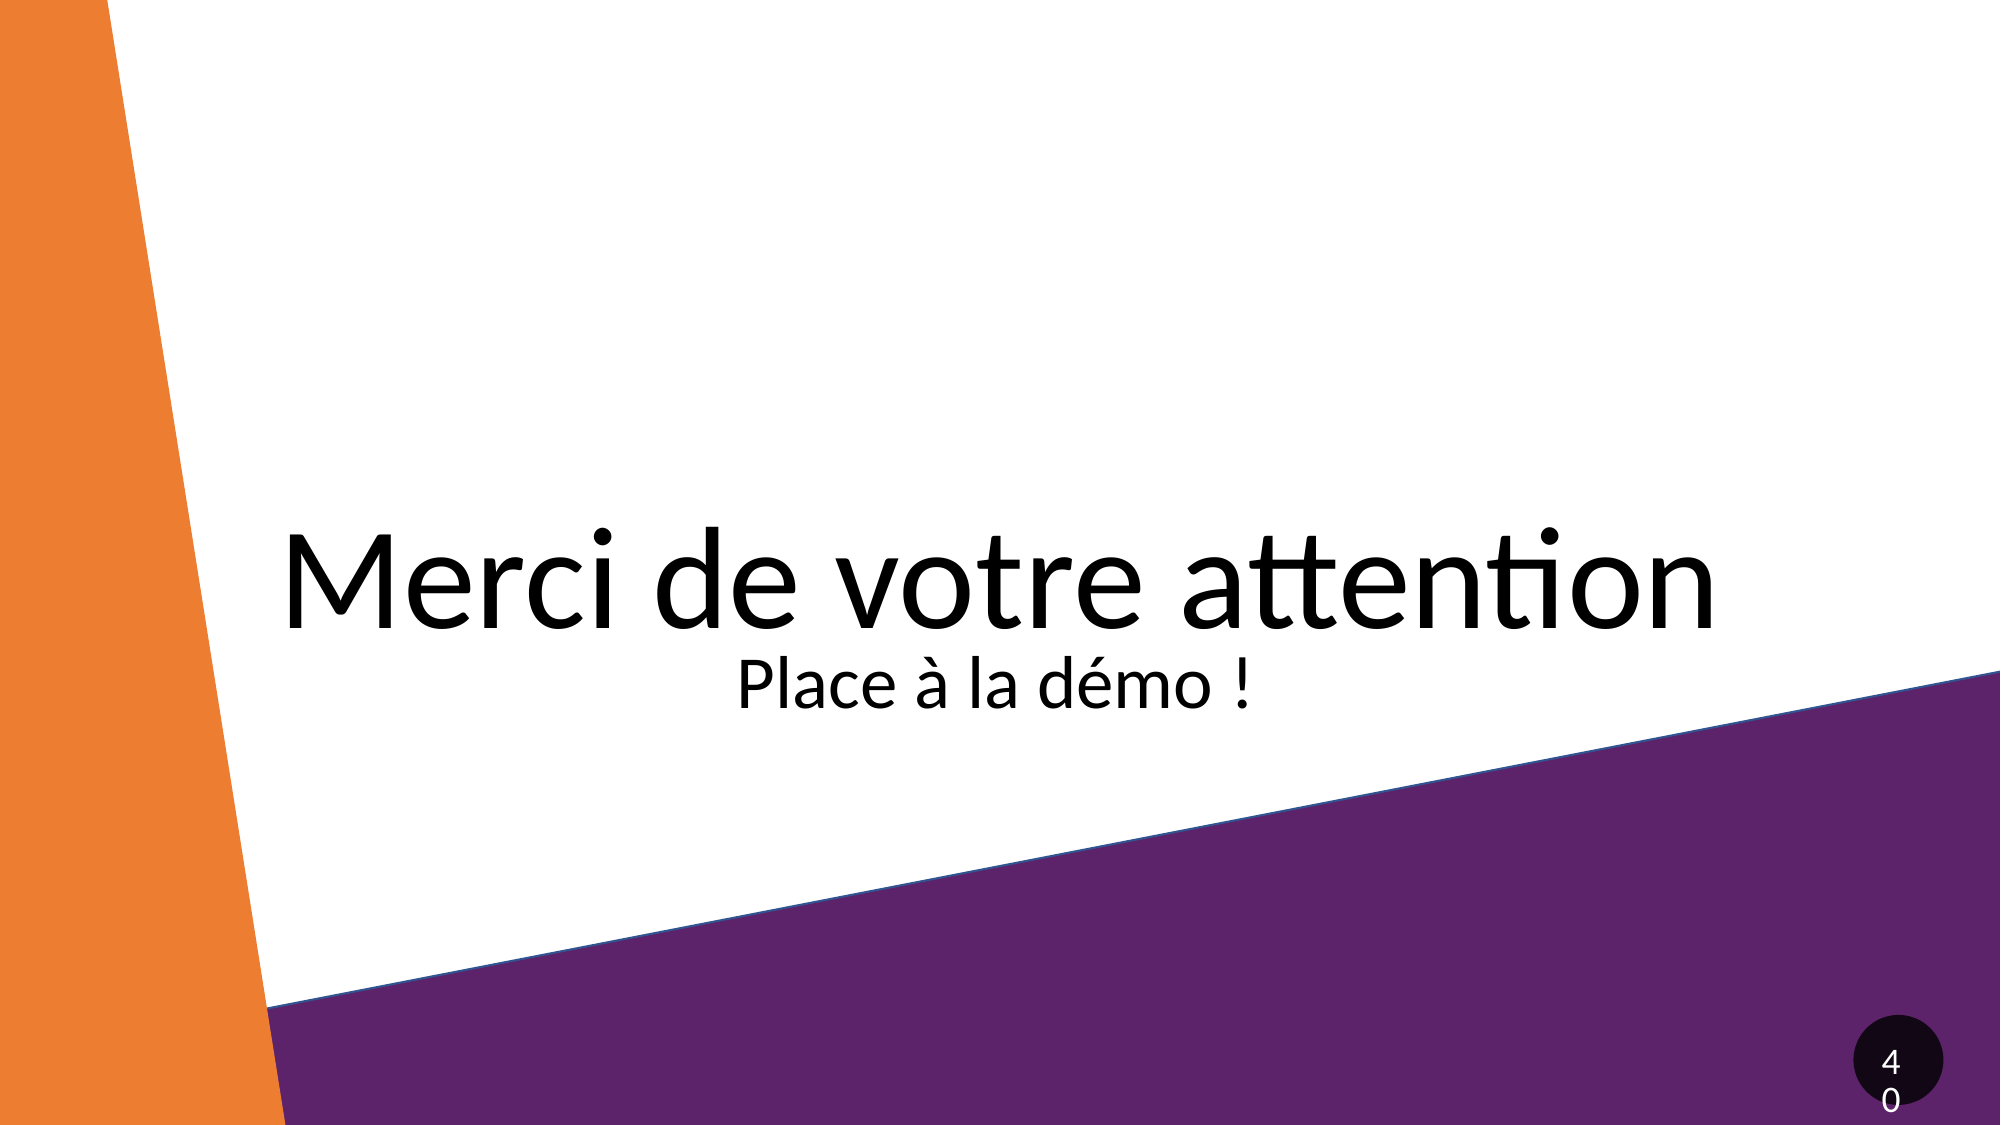

Merci de votre attention
Place à la démo !
40
40